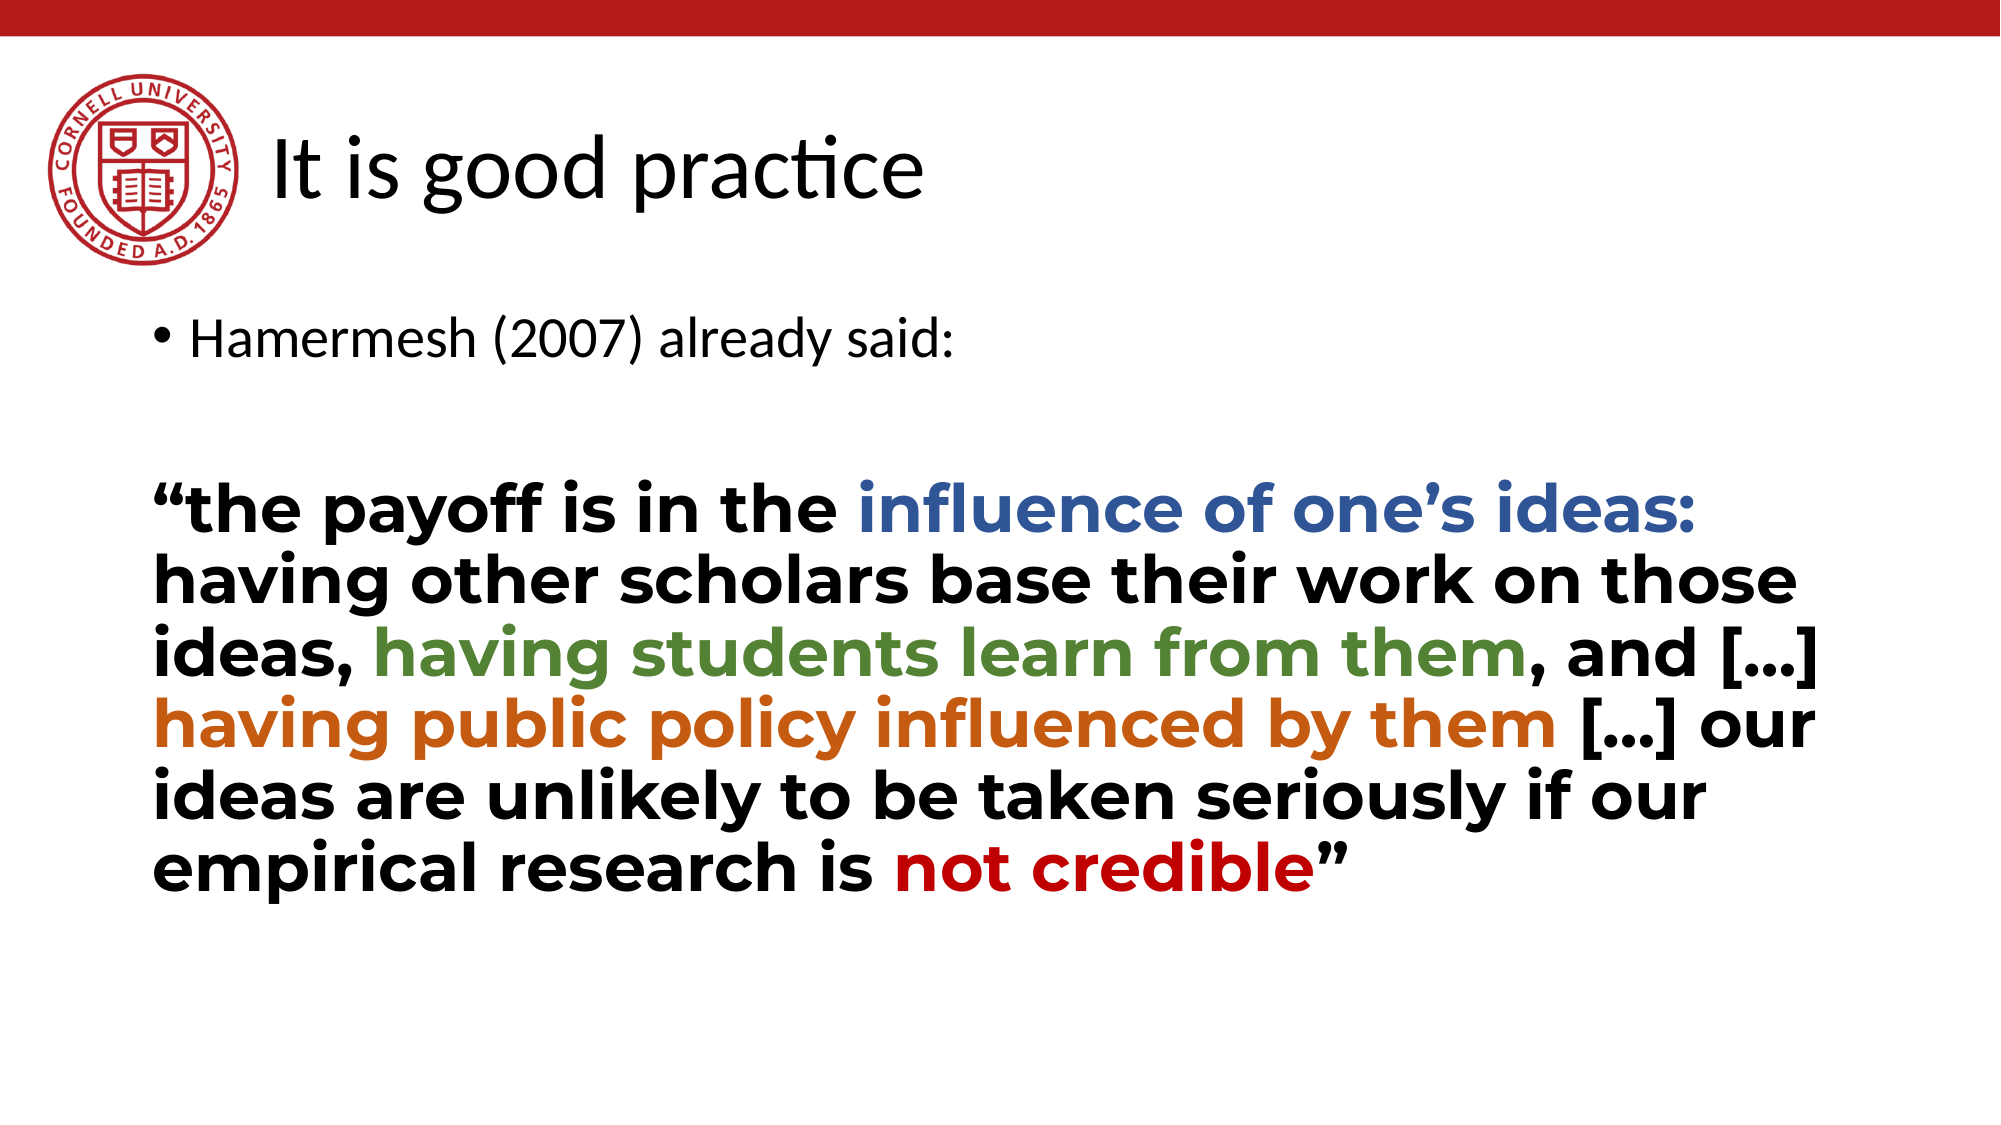

# It is good practice
Hamermesh (2007) already said:

“the payoff is in the influence of one’s ideas: having other scholars base their work on those ideas, having students learn from them, and […] having public policy influenced by them […] our ideas are unlikely to be taken seriously if our empirical research is not credible”